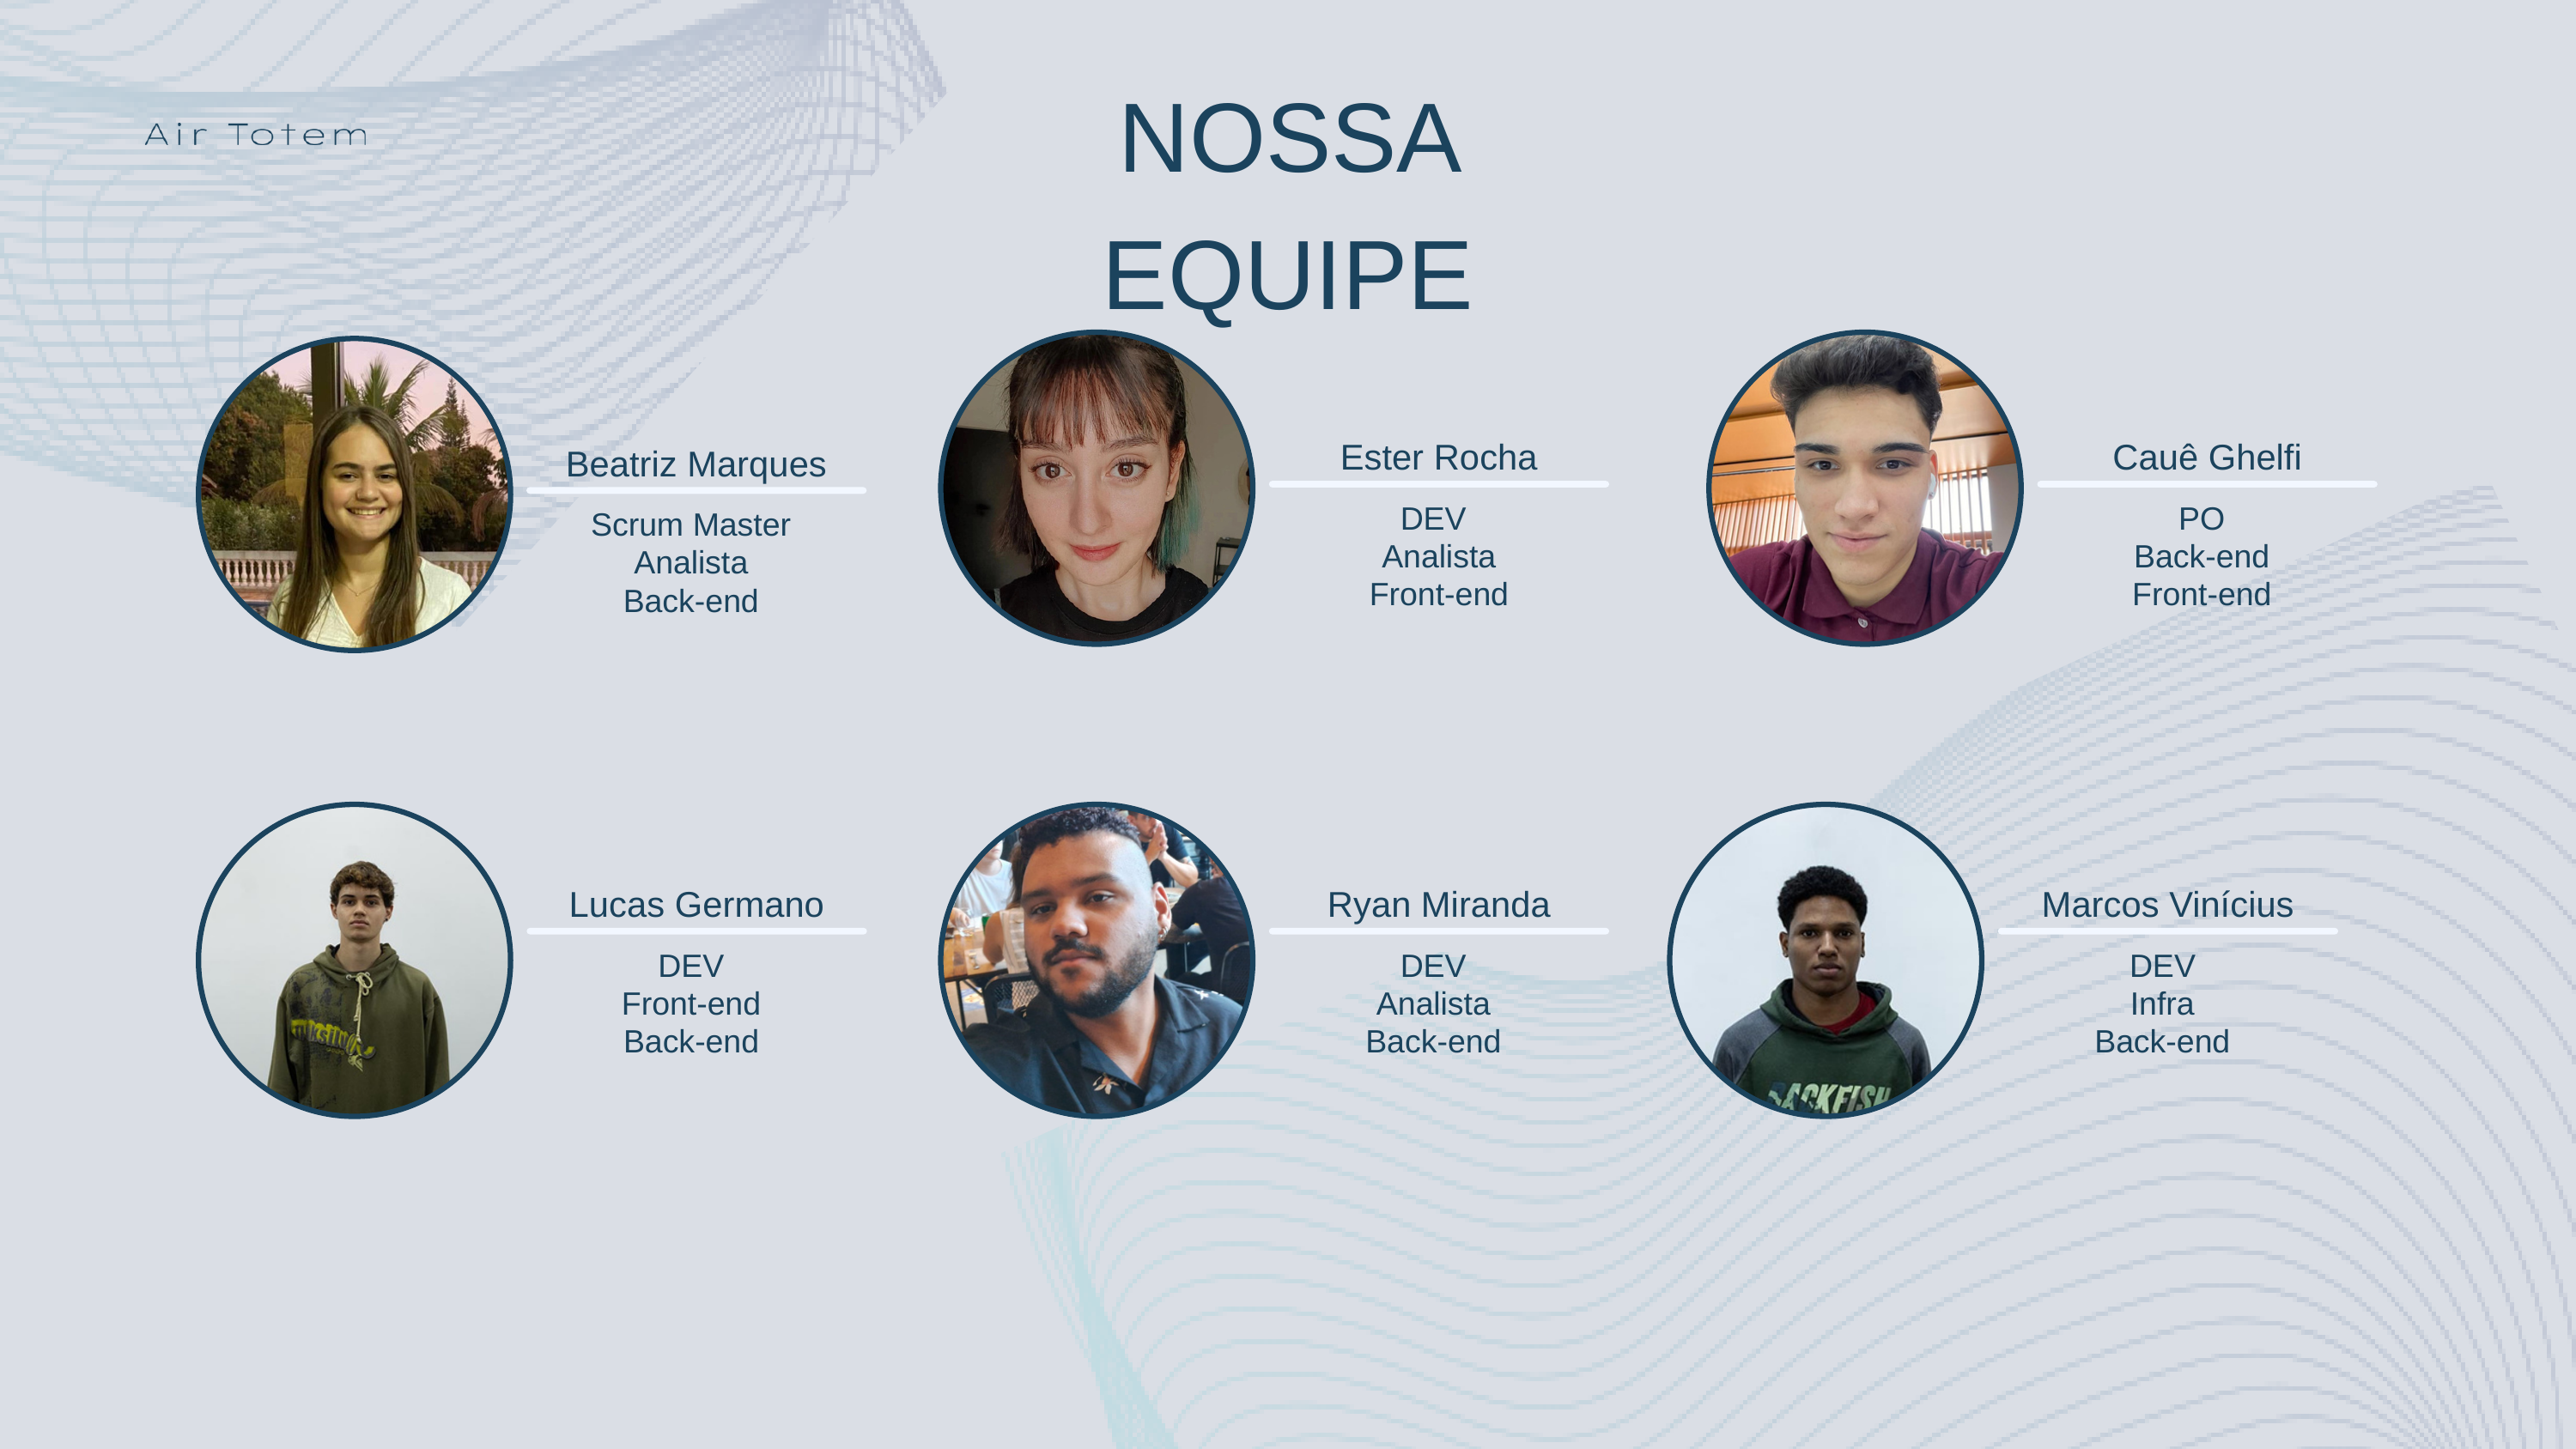

NOSSA EQUIPE

Ester Rocha

DEV
Analista
Front-end

Cauê Ghelfi

PO
Back-end
Front-end

Beatriz Marques

Scrum Master
Analista
Back-end

Lucas Germano

DEV
Front-end
Back-end

Ryan Miranda

DEV
Analista
Back-end

Marcos Vinícius

DEV
Infra
Back-end